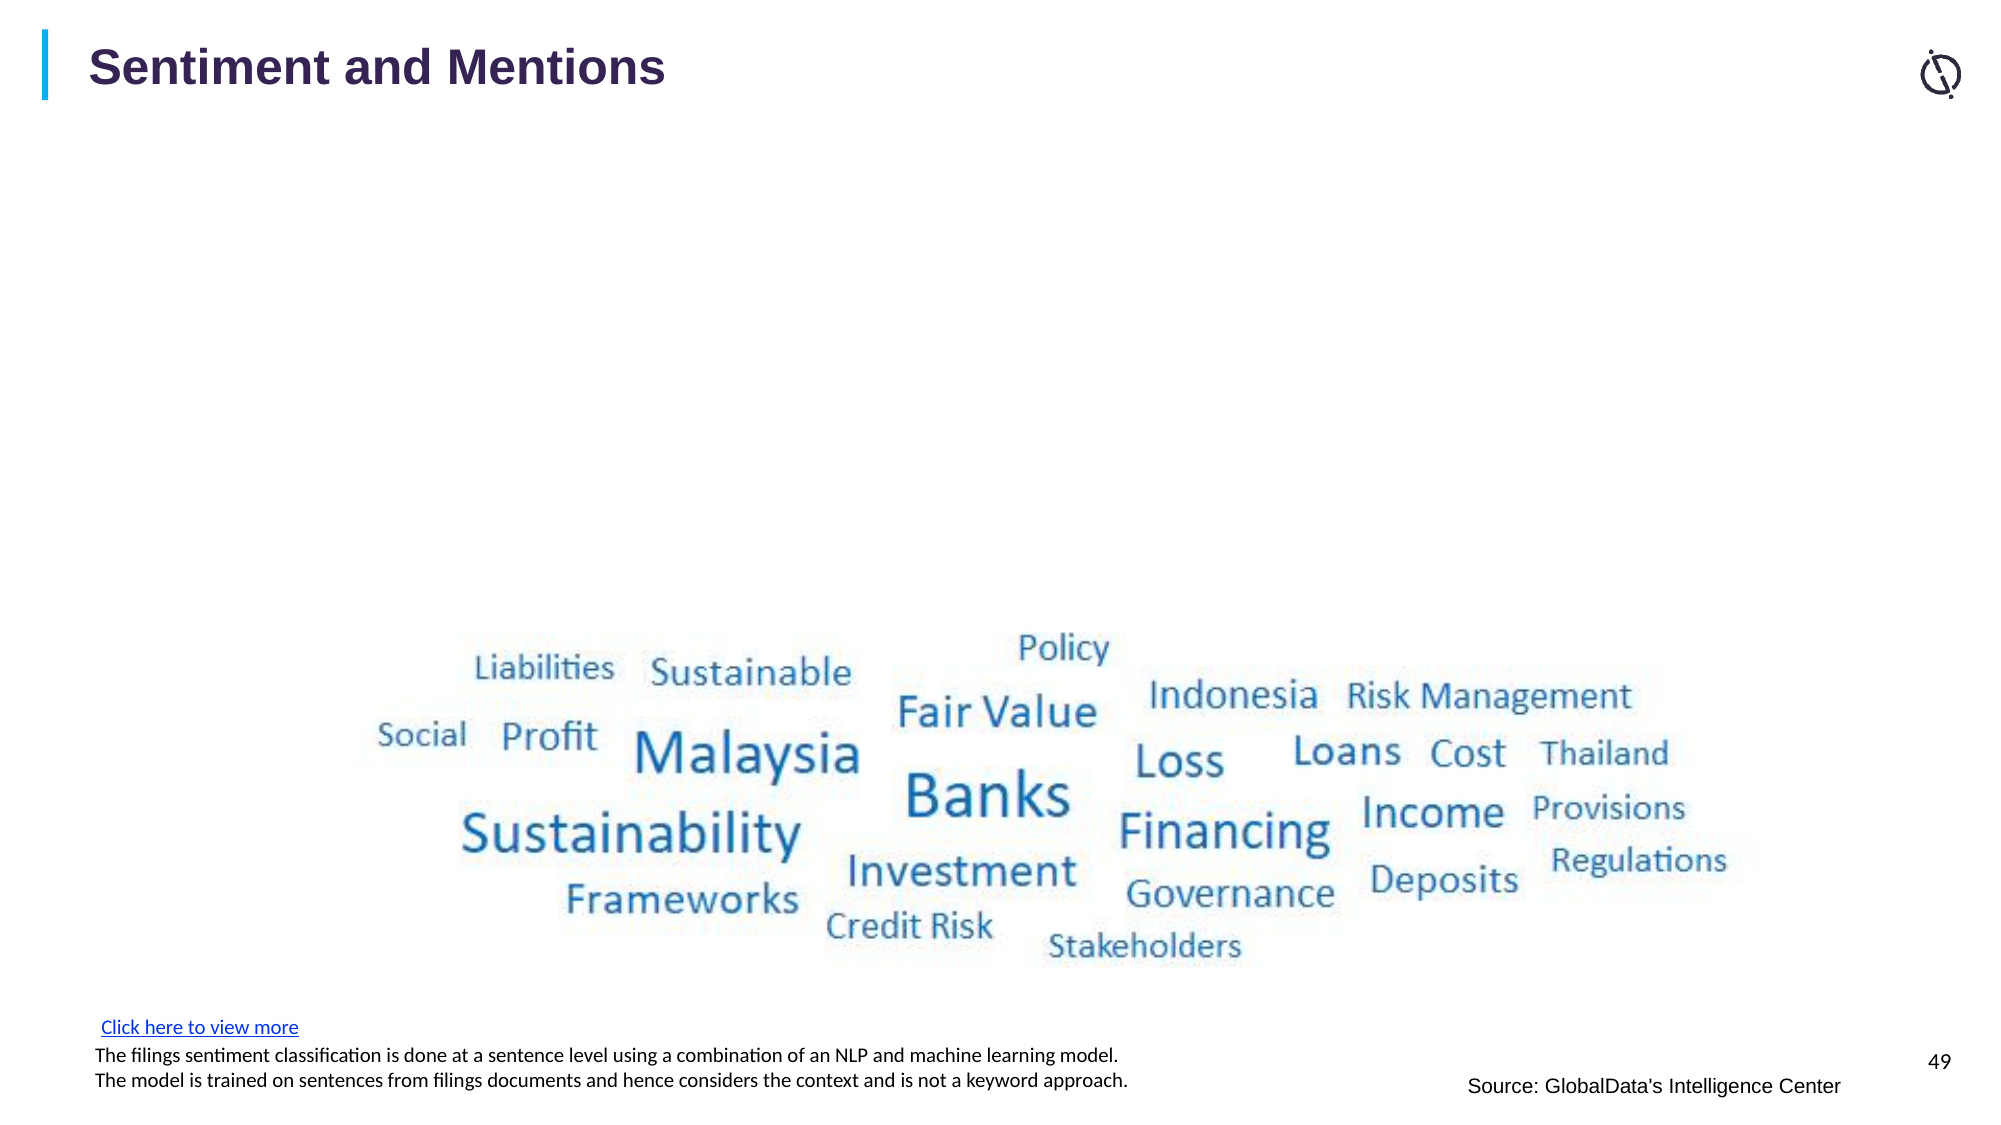

Sentiment and Mentions

### Chart

| Category |
|---|

Click here to view more
The filings sentiment classification is done at a sentence level using a combination of an NLP and machine learning model. The model is trained on sentences from filings documents and hence considers the context and is not a keyword approach.